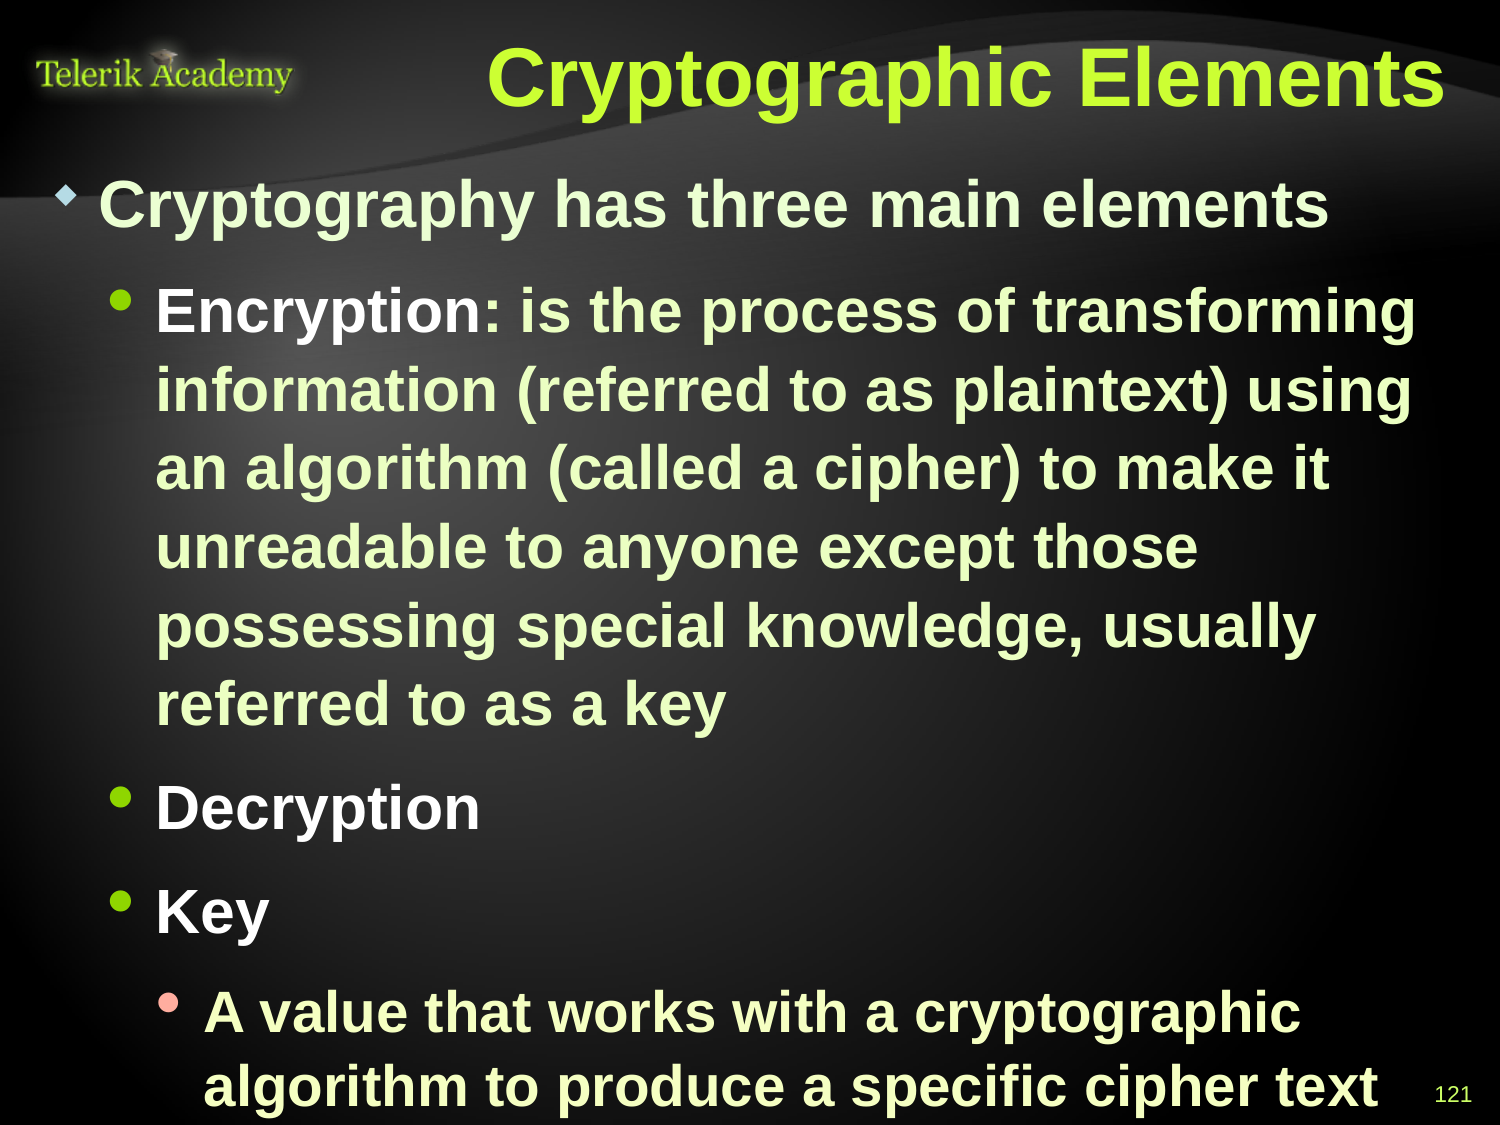

# Cryptographic Elements
Cryptography has three main elements
Encryption: is the process of transforming information (referred to as plaintext) using an algorithm (called a cipher) to make it unreadable to anyone except those possessing special knowledge, usually referred to as a key
Decryption
Key
A value that works with a cryptographic algorithm to produce a specific cipher text
121